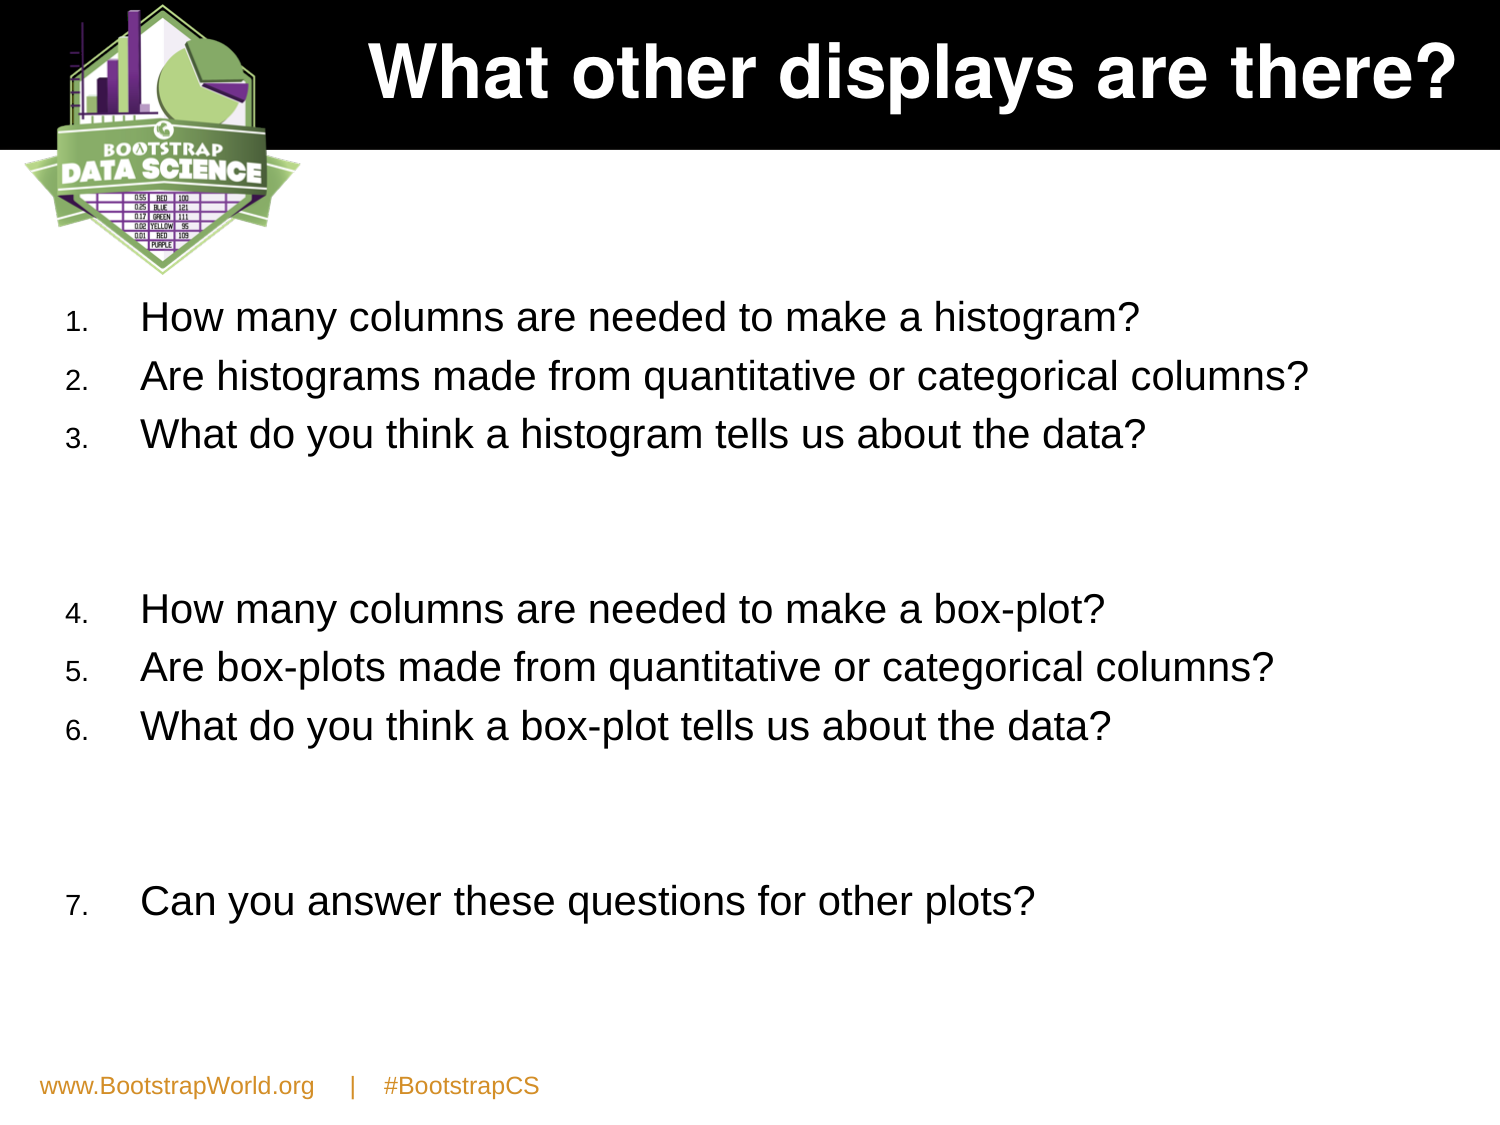

# What other displays are there?
How many columns are needed to make a histogram?
Are histograms made from quantitative or categorical columns?
What do you think a histogram tells us about the data?

How many columns are needed to make a box-plot?
Are box-plots made from quantitative or categorical columns?
What do you think a box-plot tells us about the data?

Can you answer these questions for other plots?
www.BootstrapWorld.org     |    #BootstrapCS